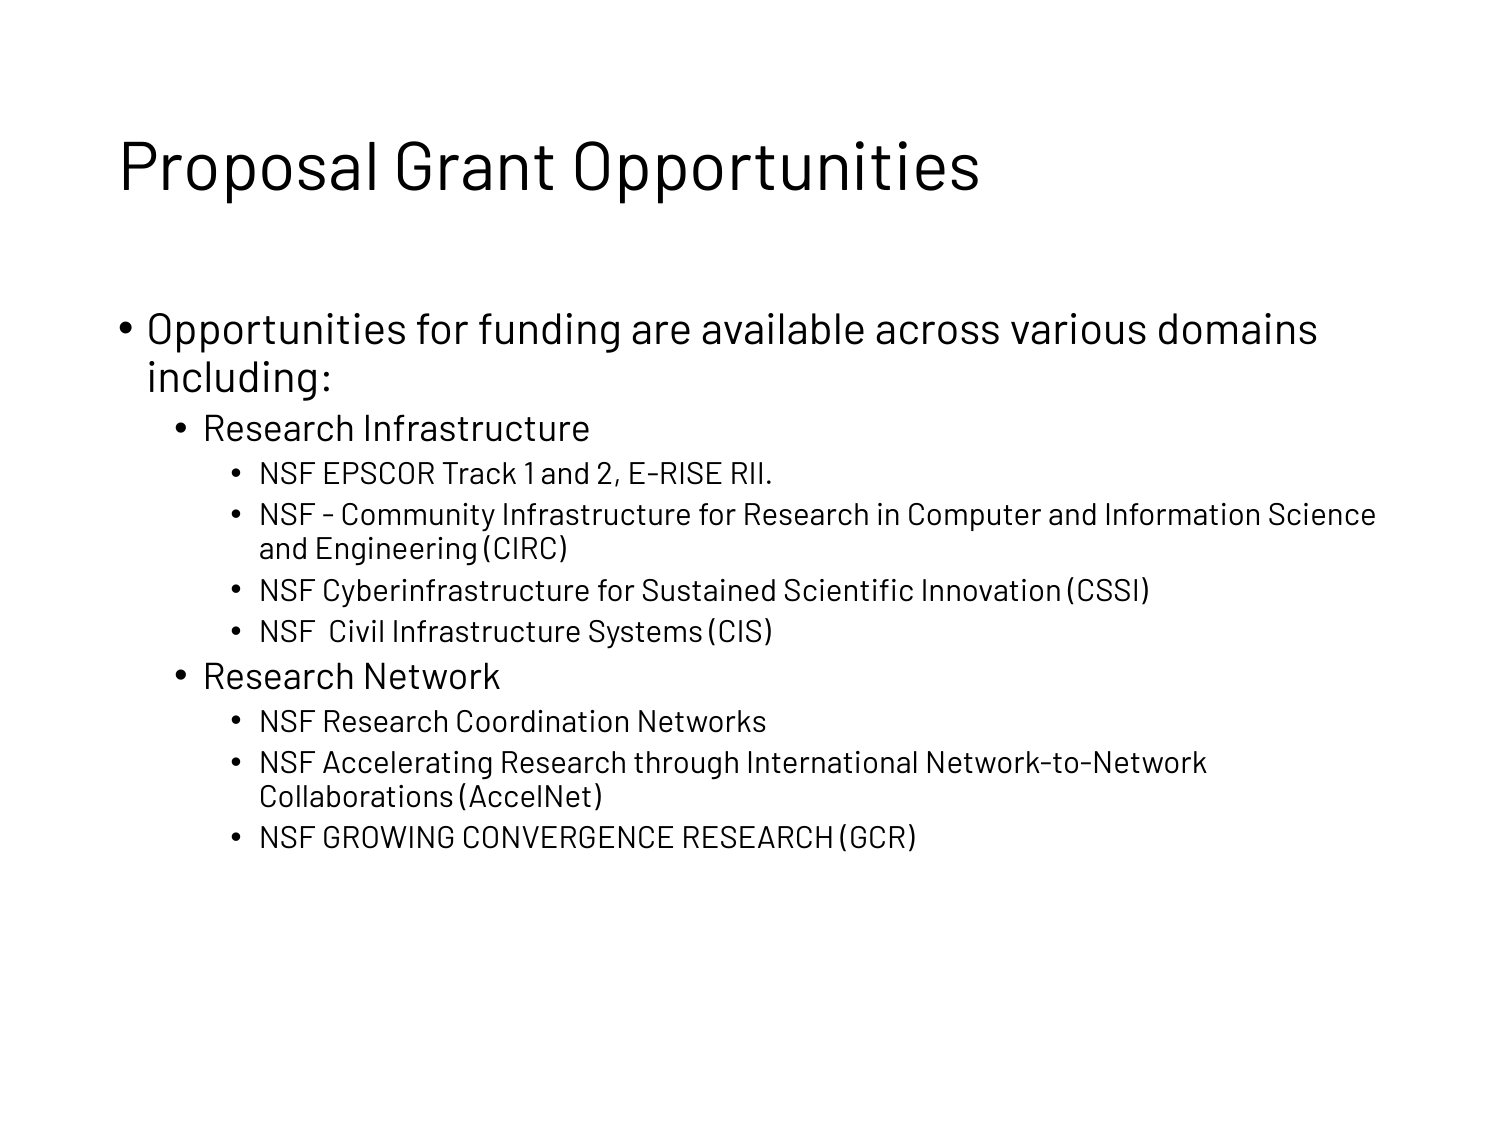

# Proposal Grant Opportunities
Opportunities for funding are available across various domains including:
Research Infrastructure
NSF EPSCOR Track 1 and 2, E-RISE RII.
NSF - Community Infrastructure for Research in Computer and Information Science and Engineering (CIRC)
NSF Cyberinfrastructure for Sustained Scientific Innovation (CSSI)
NSF  Civil Infrastructure Systems (CIS)
Research Network
NSF Research Coordination Networks
NSF Accelerating Research through International Network-to-Network Collaborations (AccelNet)
NSF GROWING CONVERGENCE RESEARCH (GCR)